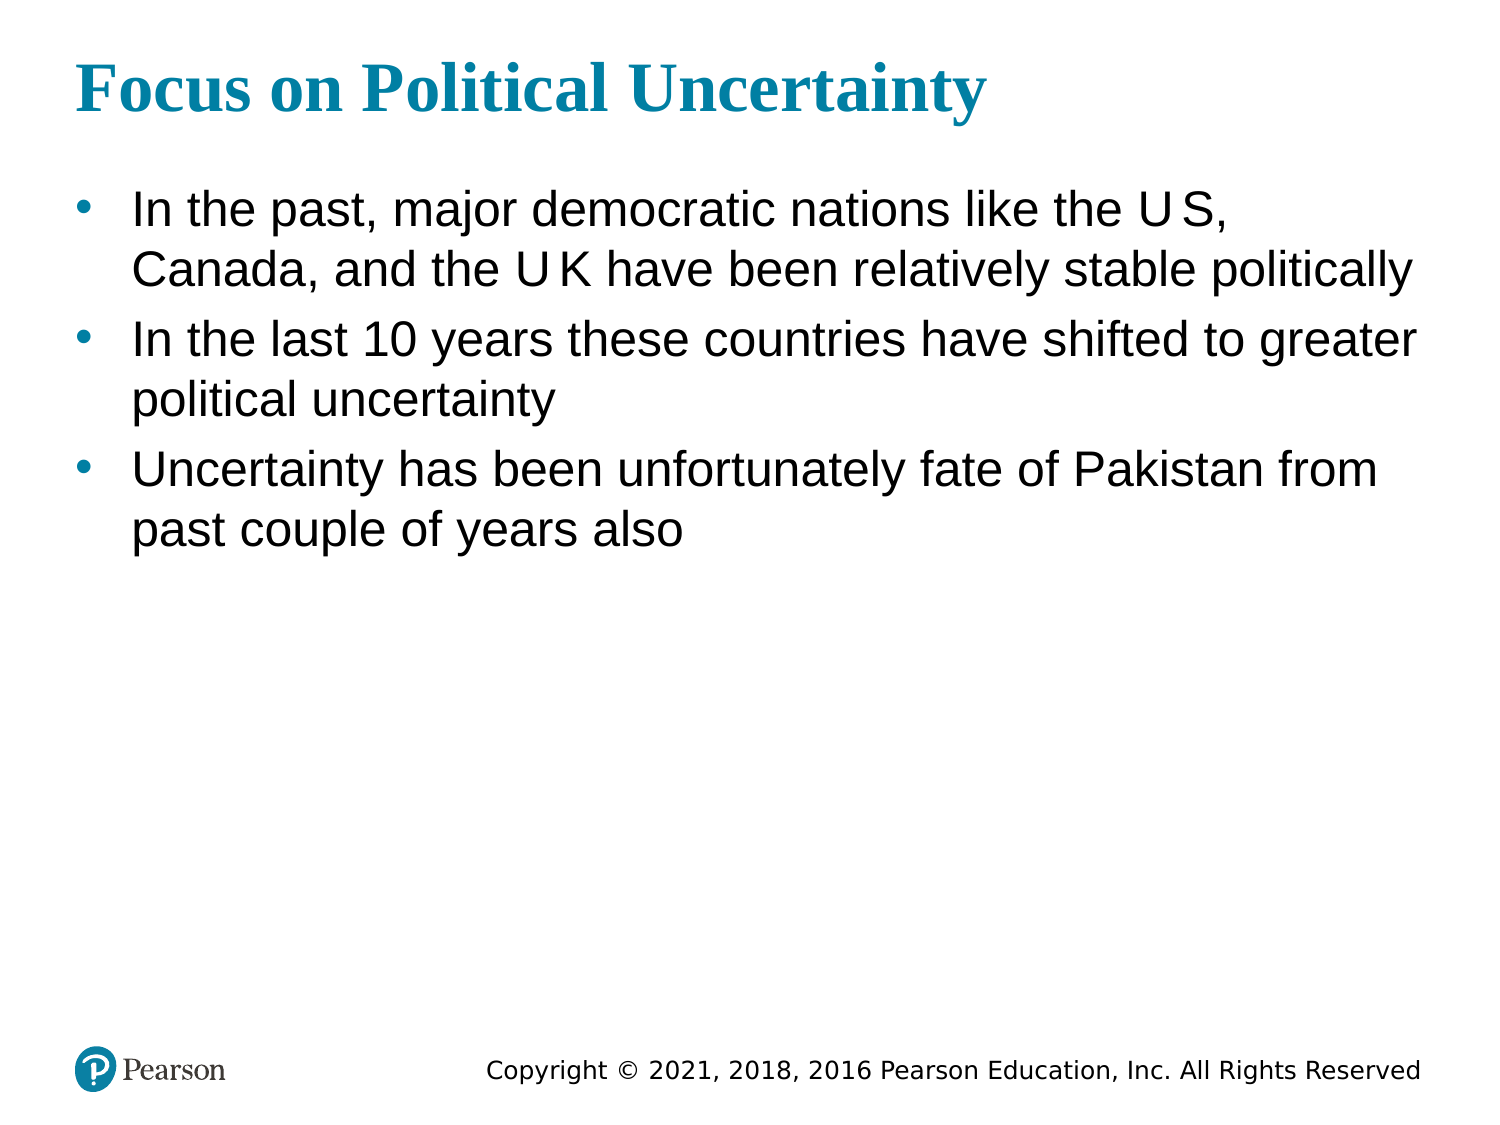

# Focus on Political Uncertainty
In the past, major democratic nations like the U S, Canada, and the U K have been relatively stable politically
In the last 10 years these countries have shifted to greater political uncertainty
Uncertainty has been unfortunately fate of Pakistan from past couple of years also